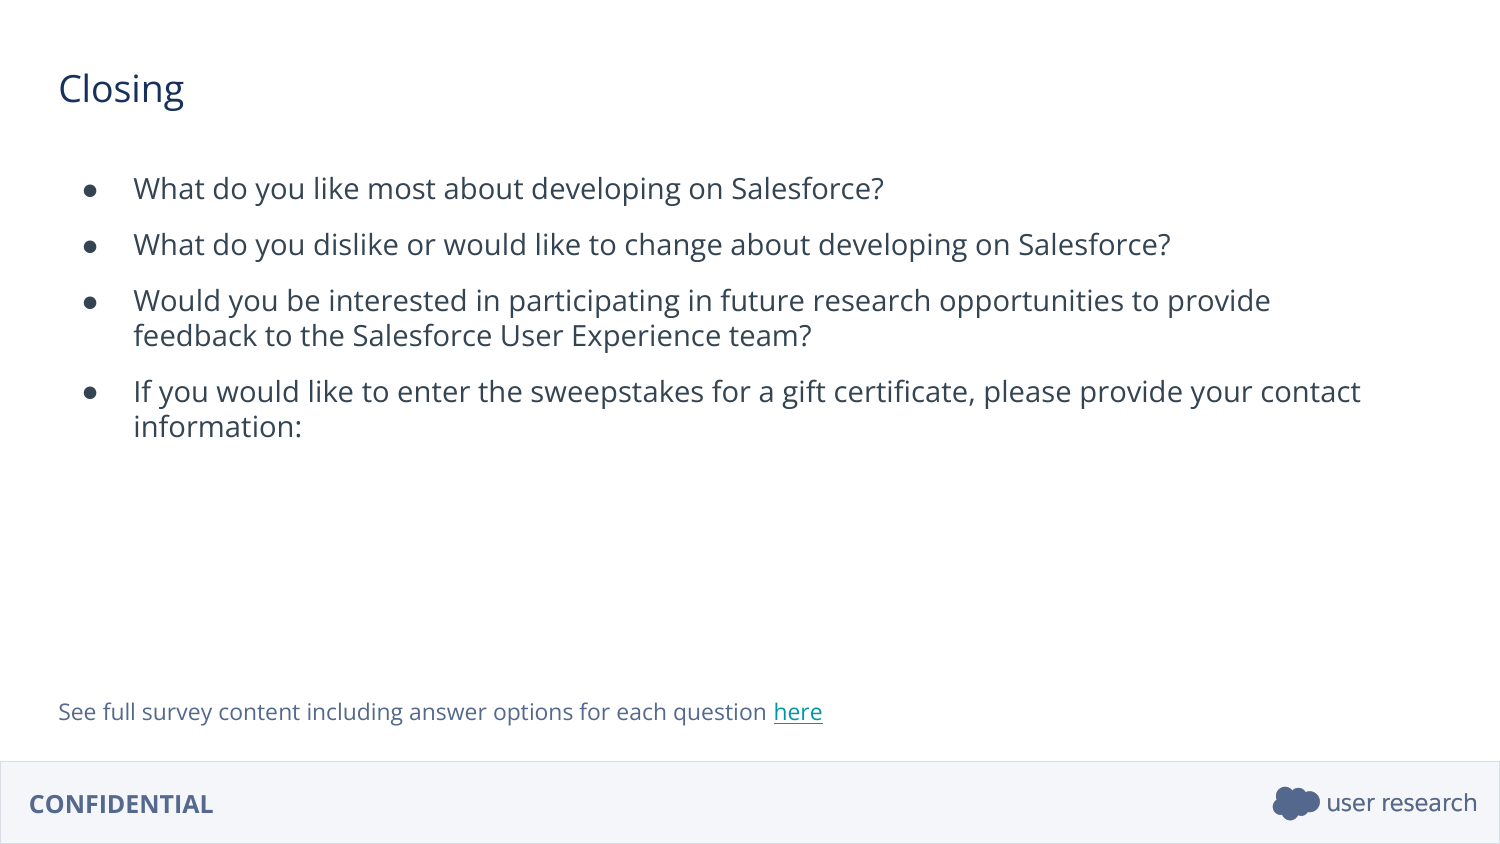

Closing
What do you like most about developing on Salesforce?
What do you dislike or would like to change about developing on Salesforce?
Would you be interested in participating in future research opportunities to provide feedback to the Salesforce User Experience team?
If you would like to enter the sweepstakes for a gift certificate, please provide your contact information:
See full survey content including answer options for each question here